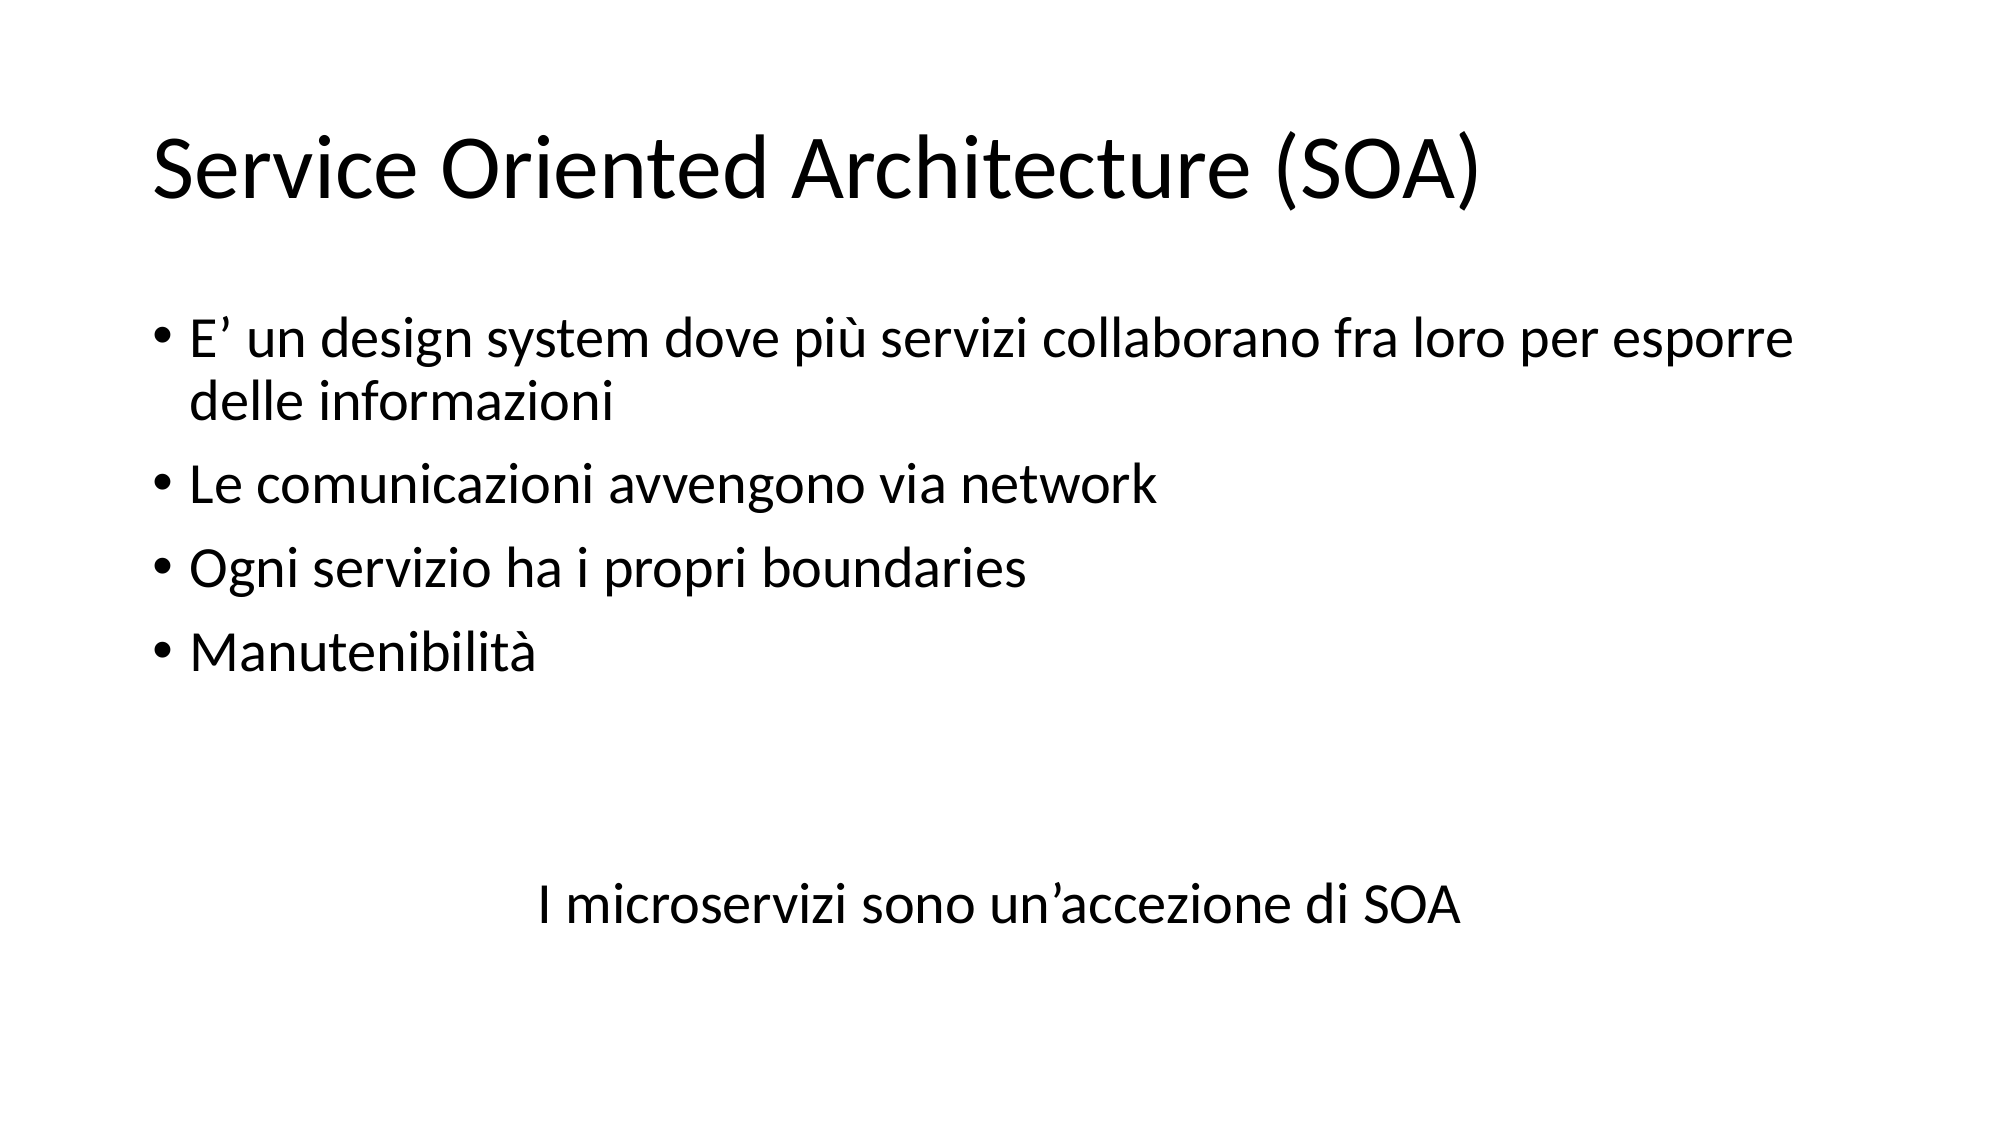

# Service Oriented Architecture (SOA)
E’ un design system dove più servizi collaborano fra loro per esporre delle informazioni
Le comunicazioni avvengono via network
Ogni servizio ha i propri boundaries
Manutenibilità

I microservizi sono un’accezione di SOA